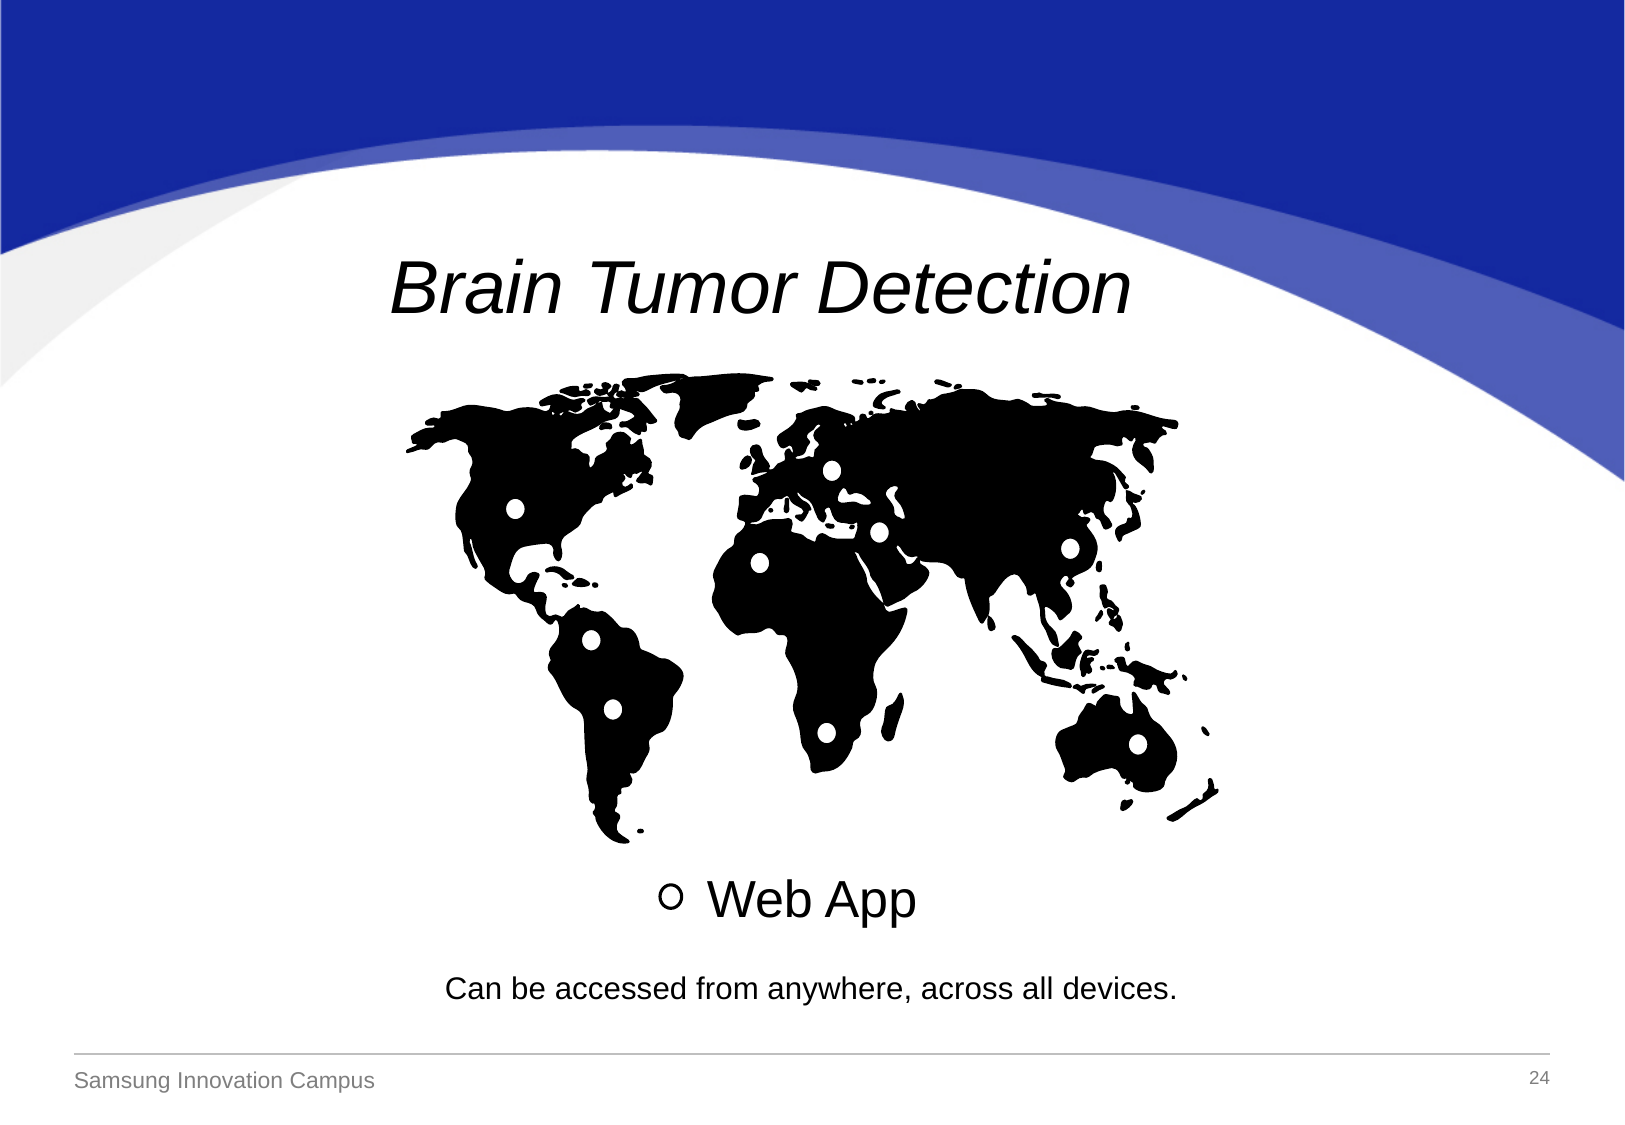

Brain Tumor Detection

Web App

Can be accessed from anywhere, across all devices.